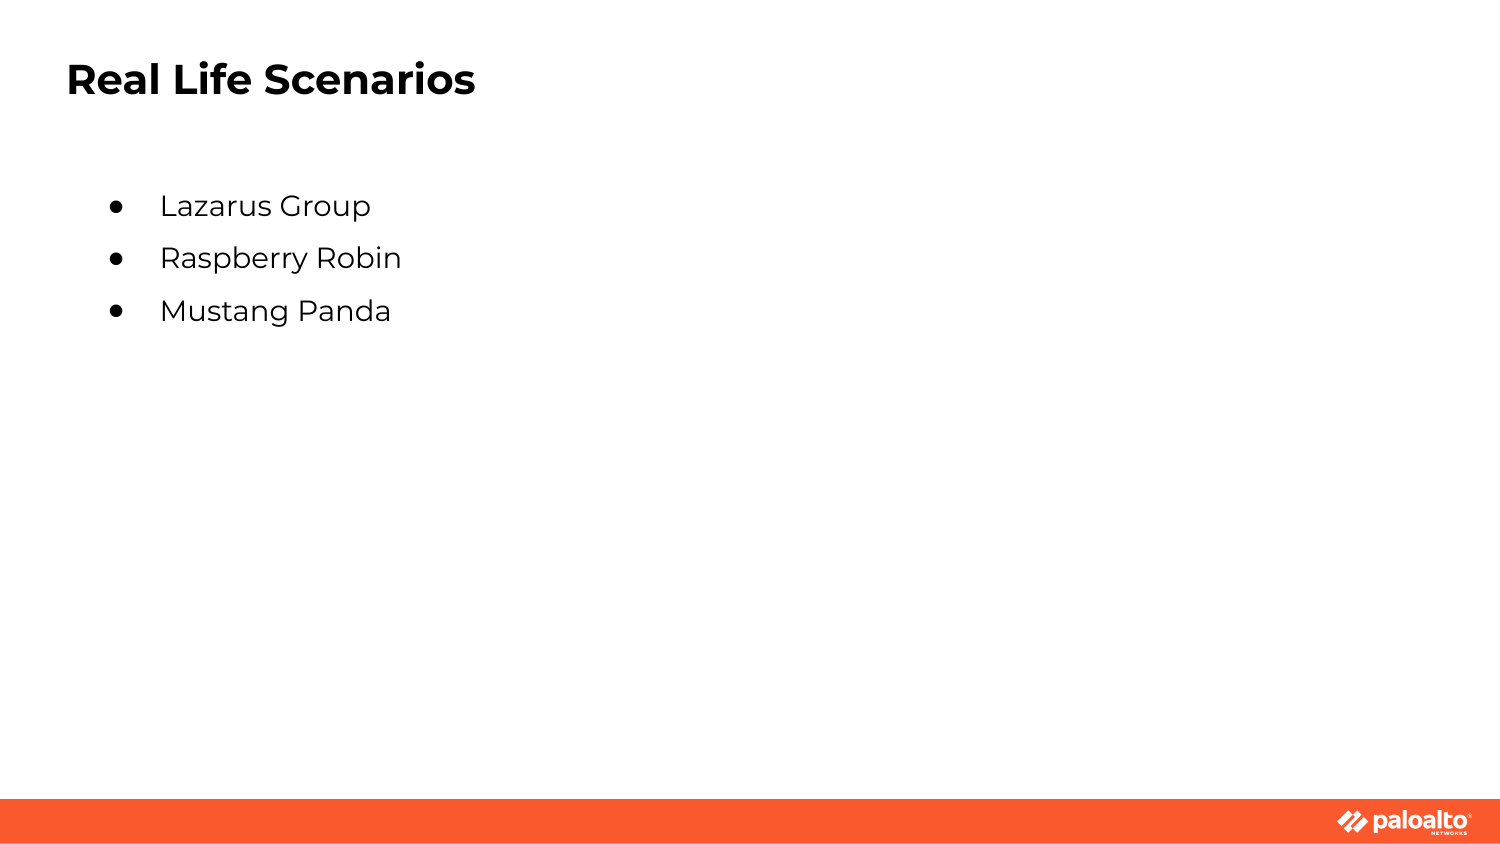

# Real Life Scenarios
Lazarus Group
Raspberry Robin
Mustang Panda